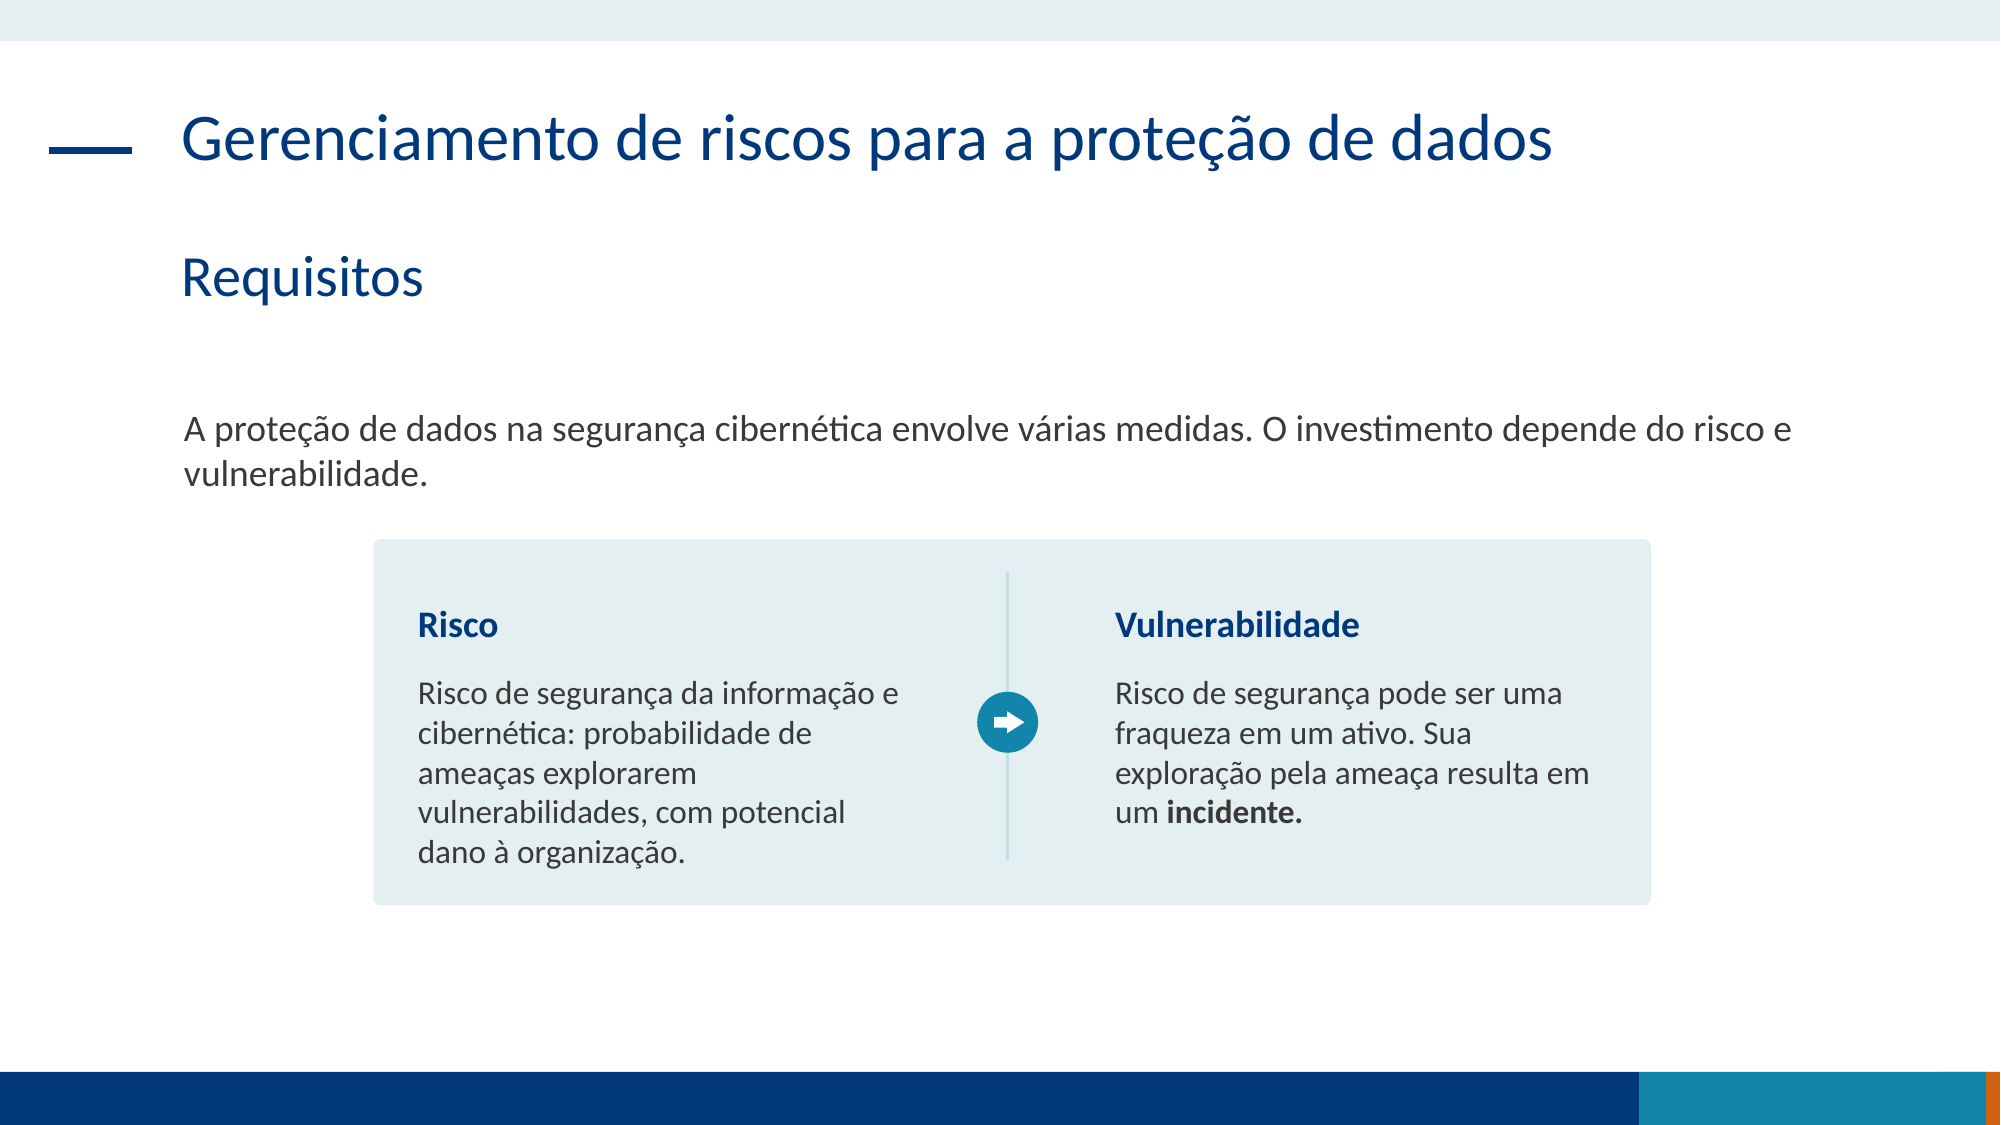

Gerenciamento de riscos para a proteção de dados

Requisitos
A proteção de dados na segurança cibernética envolve várias medidas. O investimento depende do risco e vulnerabilidade.

Risco

Vulnerabilidade
Risco de segurança da informação e cibernética: probabilidade de ameaças explorarem vulnerabilidades, com potencial dano à organização.

Risco de segurança pode ser uma fraqueza em um ativo. Sua exploração pela ameaça resulta em um incidente.